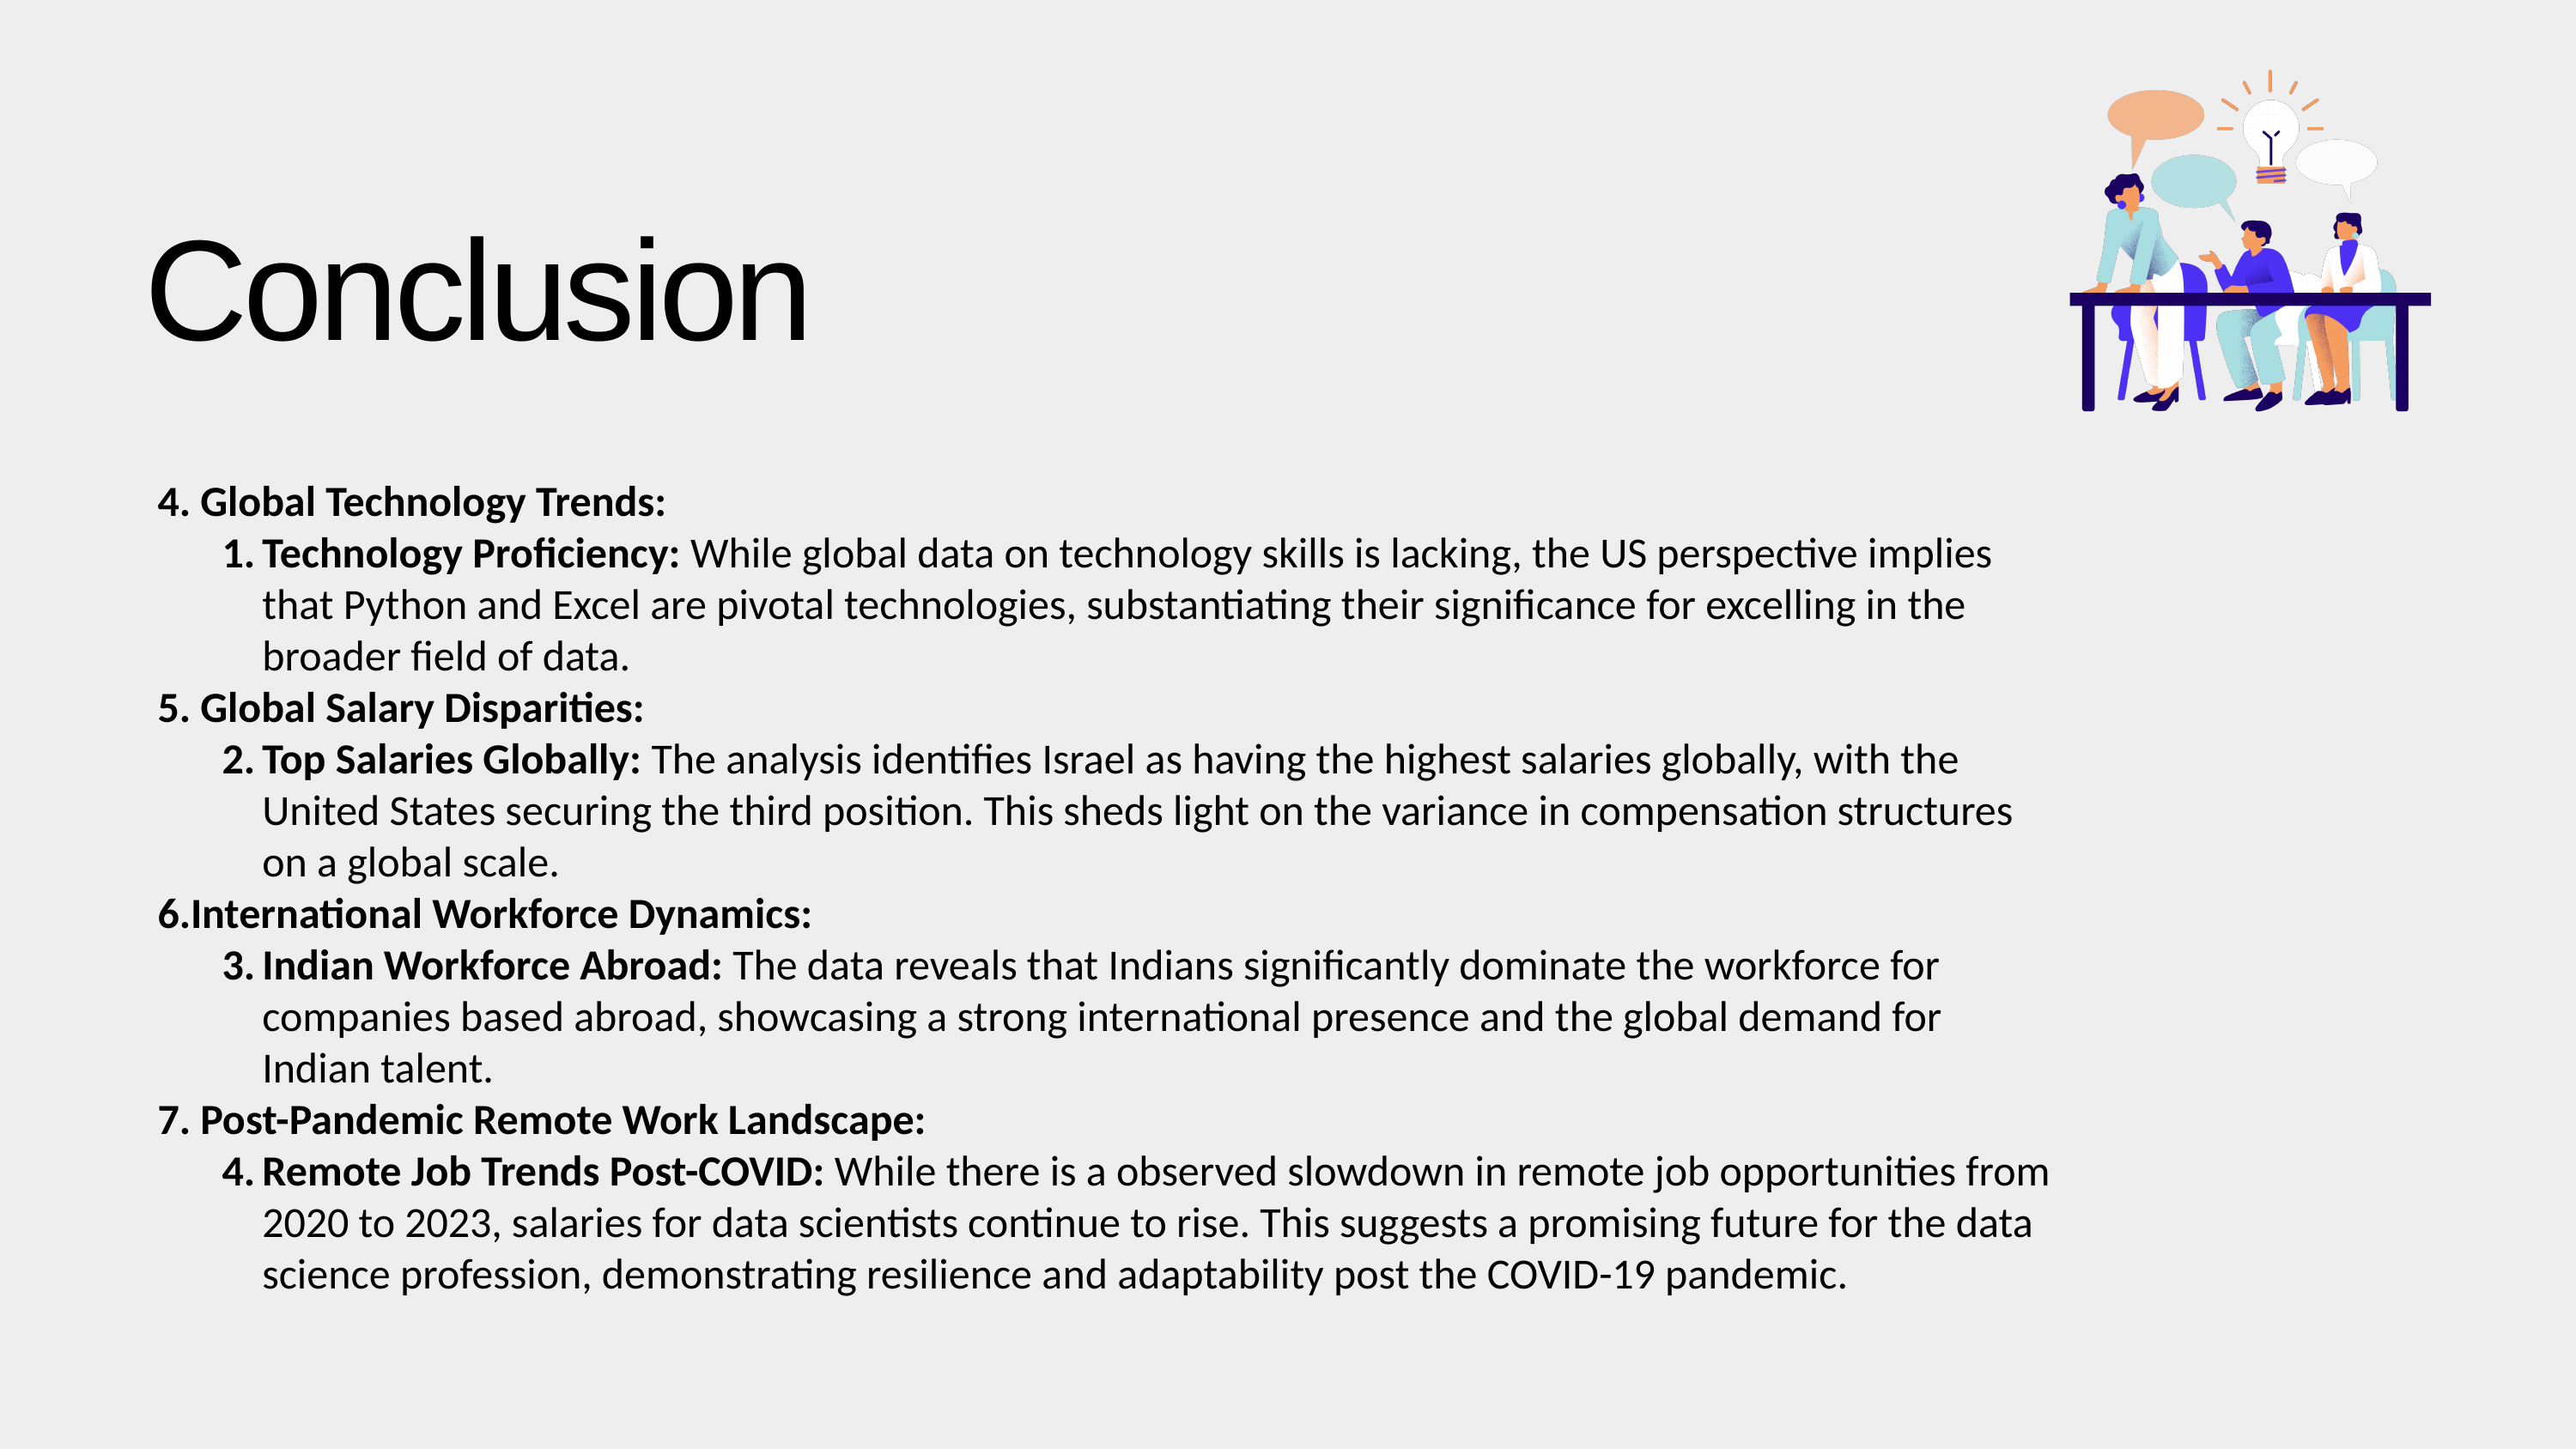

Conclusion
4. Global Technology Trends:
Technology Proficiency: While global data on technology skills is lacking, the US perspective implies that Python and Excel are pivotal technologies, substantiating their significance for excelling in the broader field of data.
5. Global Salary Disparities:
Top Salaries Globally: The analysis identifies Israel as having the highest salaries globally, with the United States securing the third position. This sheds light on the variance in compensation structures on a global scale.
6.International Workforce Dynamics:
Indian Workforce Abroad: The data reveals that Indians significantly dominate the workforce for companies based abroad, showcasing a strong international presence and the global demand for Indian talent.
7. Post-Pandemic Remote Work Landscape:
Remote Job Trends Post-COVID: While there is a observed slowdown in remote job opportunities from 2020 to 2023, salaries for data scientists continue to rise. This suggests a promising future for the data science profession, demonstrating resilience and adaptability post the COVID-19 pandemic.